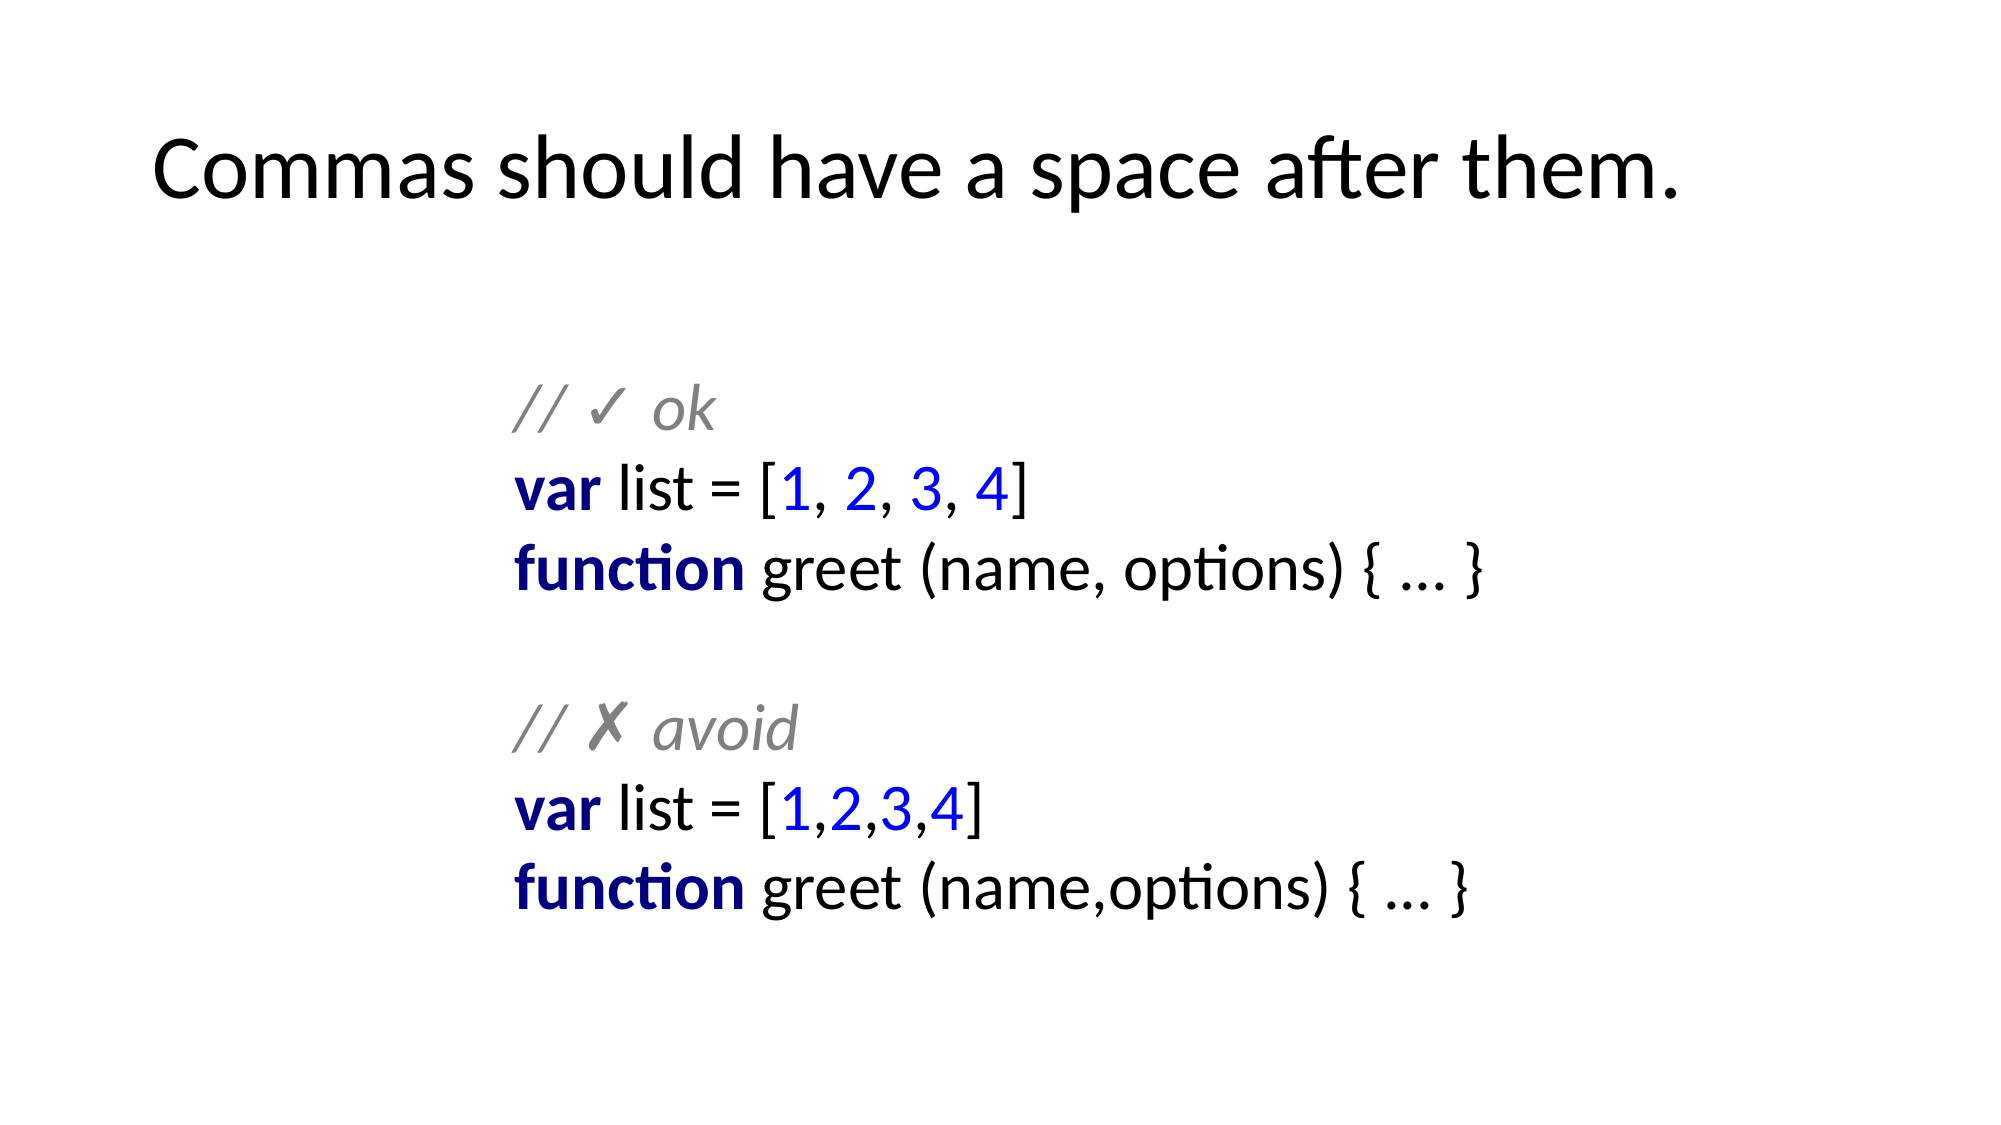

# Commas should have a space after them.
// ✓ ok
var list = [1, 2, 3, 4]
function greet (name, options) { ... }
// ✗ avoid
var list = [1,2,3,4]
function greet (name,options) { ... }